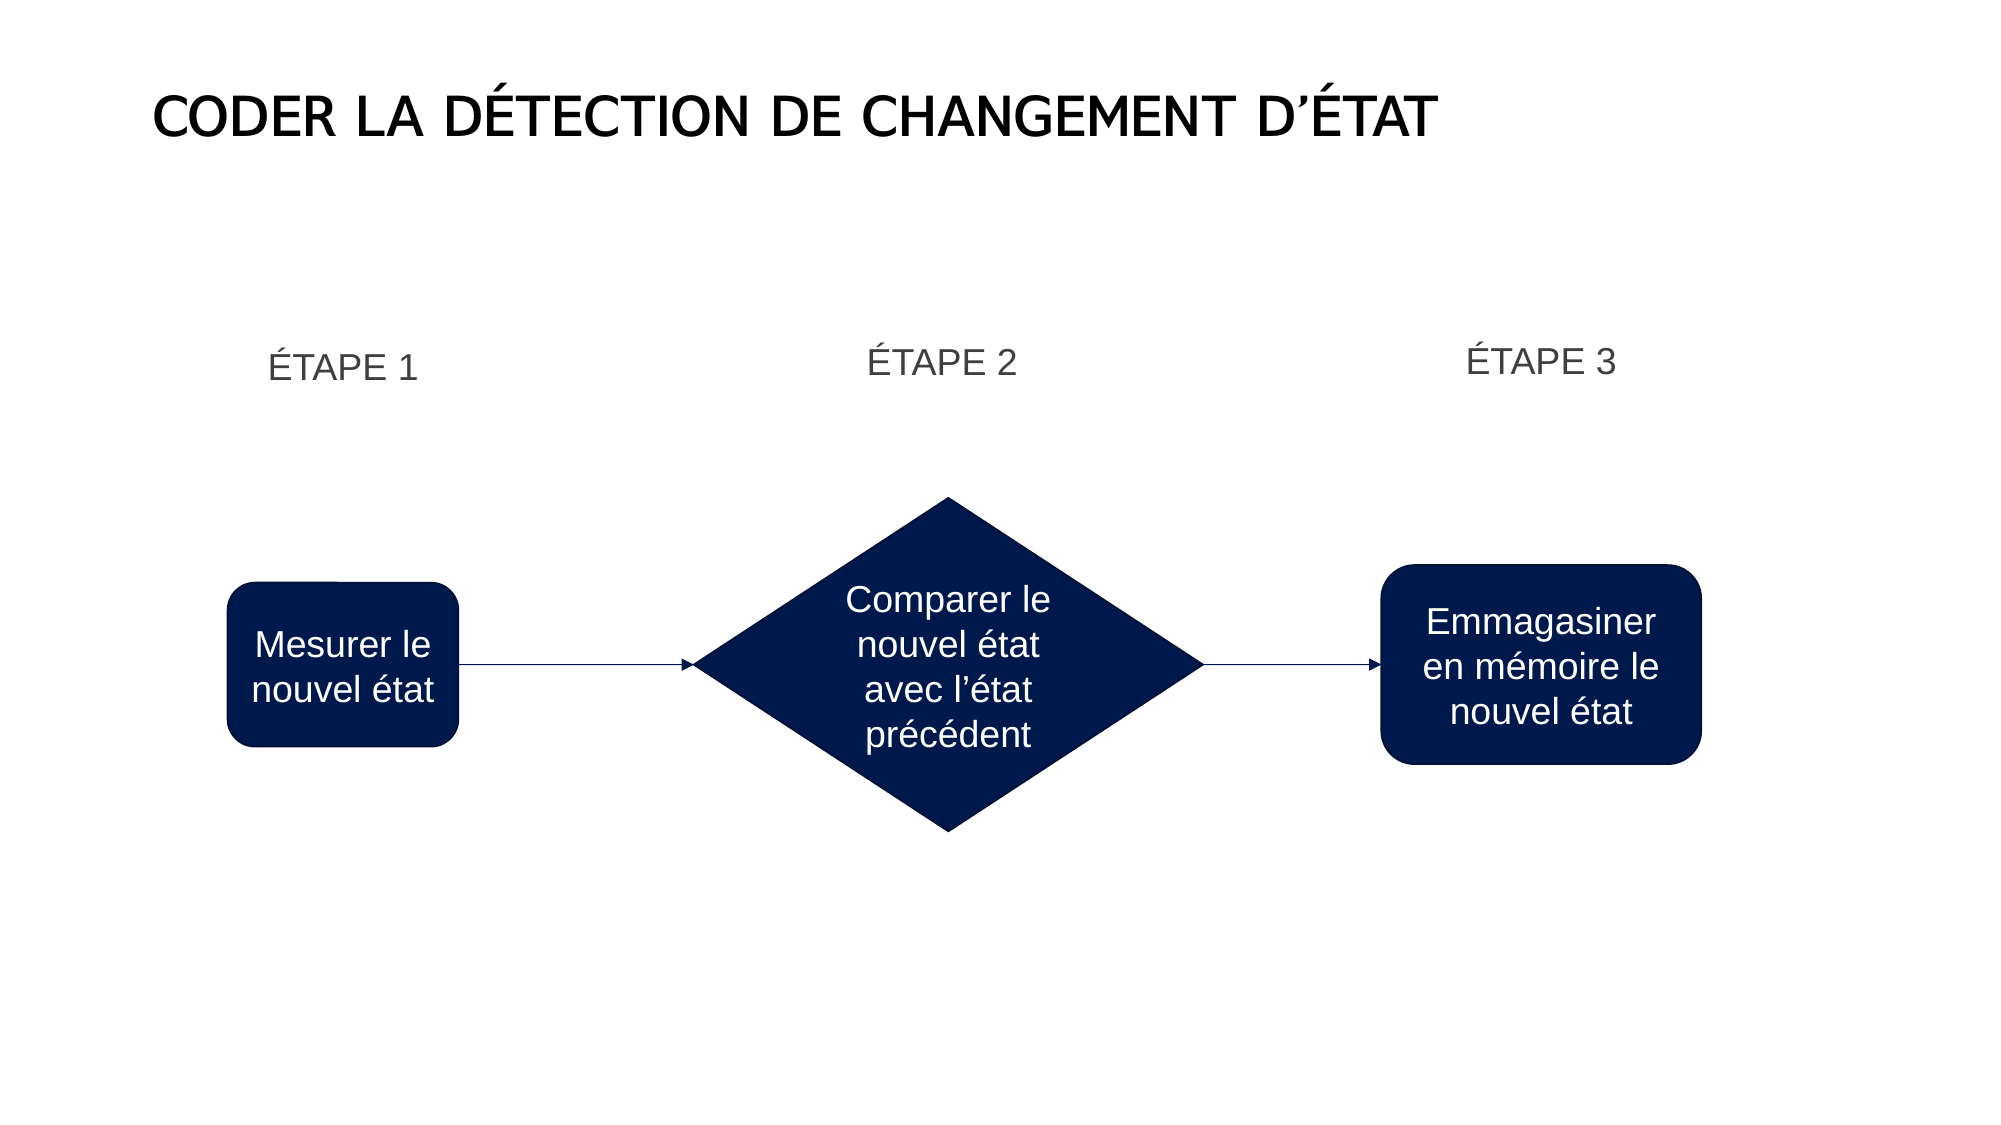

# CODER LA DÉTECTION DE CHANGEMENT D’ÉTAT
ÉTAPE 3
ÉTAPE 2
ÉTAPE 1
Comparer le nouvel état avec l’état précédent
Emmagasiner en mémoire le nouvel état
Mesurer le nouvel état